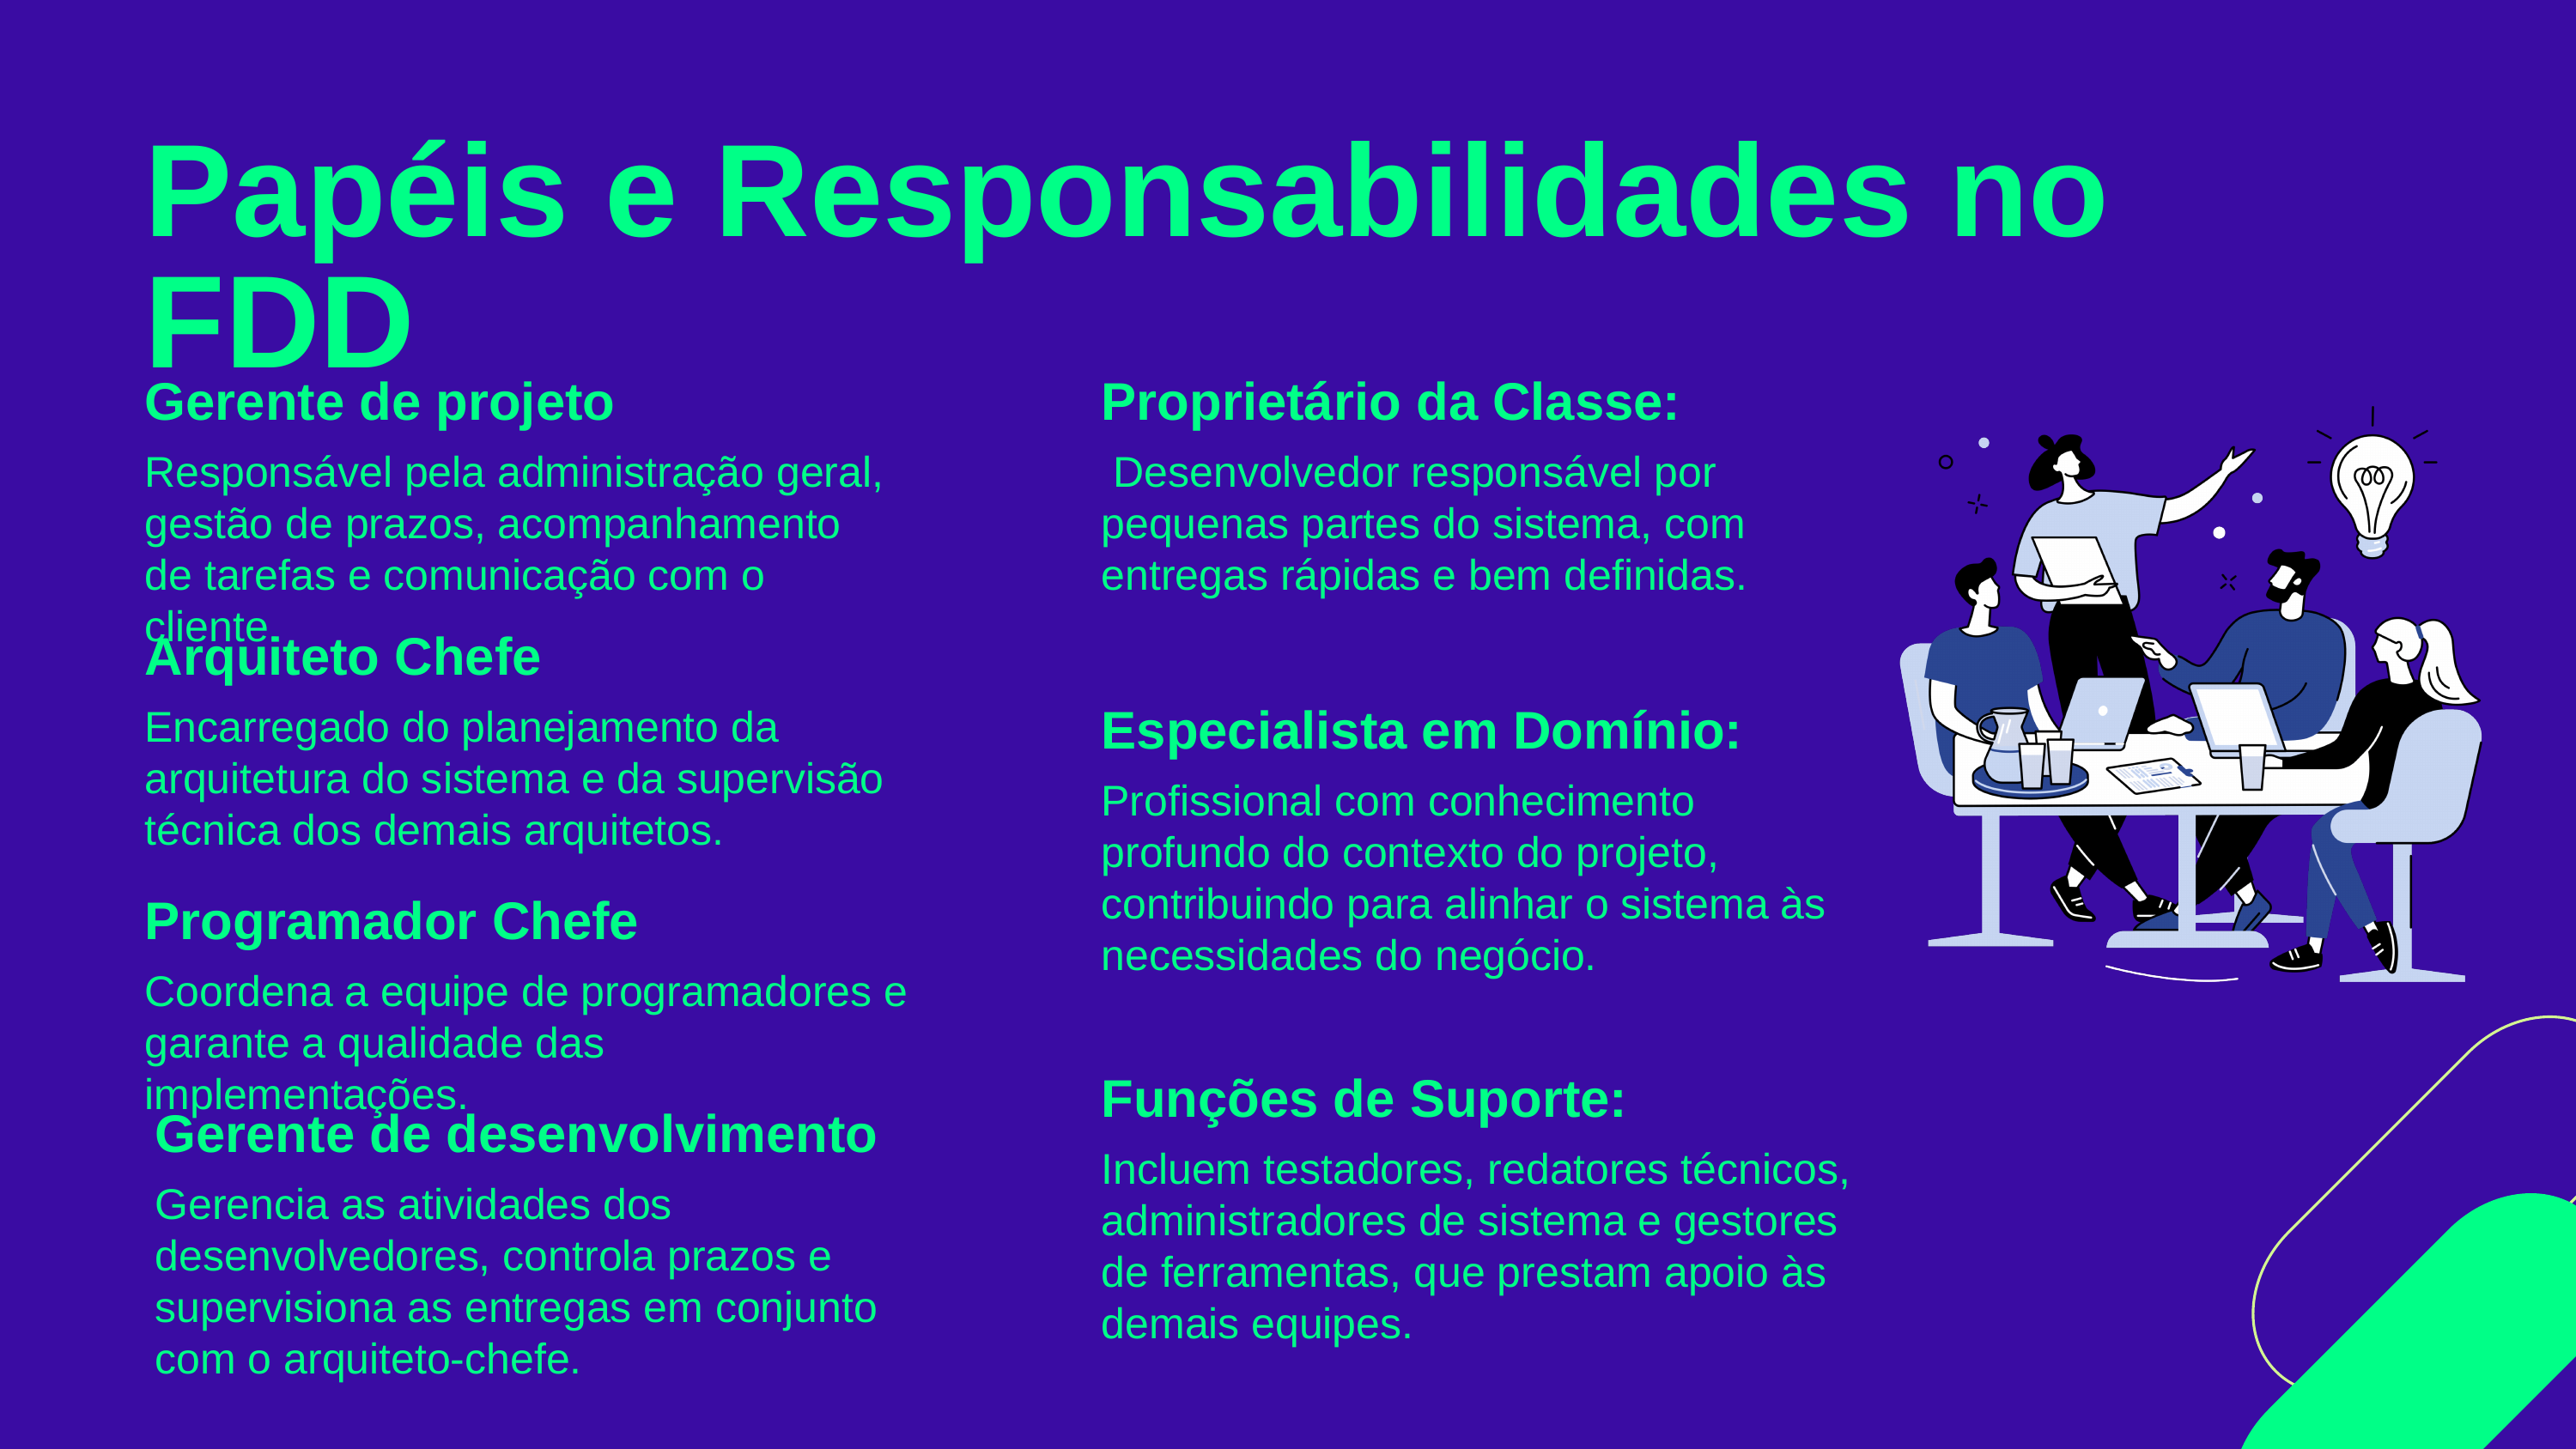

Papéis e Responsabilidades no FDD
Gerente de projeto
Responsável pela administração geral, gestão de prazos, acompanhamento de tarefas e comunicação com o cliente.
Proprietário da Classe:
 Desenvolvedor responsável por pequenas partes do sistema, com entregas rápidas e bem definidas.

Arquiteto Chefe
Encarregado do planejamento da arquitetura do sistema e da supervisão técnica dos demais arquitetos.
Especialista em Domínio:
Profissional com conhecimento profundo do contexto do projeto, contribuindo para alinhar o sistema às necessidades do negócio.
Programador Chefe
Coordena a equipe de programadores e garante a qualidade das implementações.

Funções de Suporte:
Incluem testadores, redatores técnicos, administradores de sistema e gestores de ferramentas, que prestam apoio às demais equipes.
Gerente de desenvolvimento
Gerencia as atividades dos desenvolvedores, controla prazos e supervisiona as entregas em conjunto com o arquiteto-chefe.